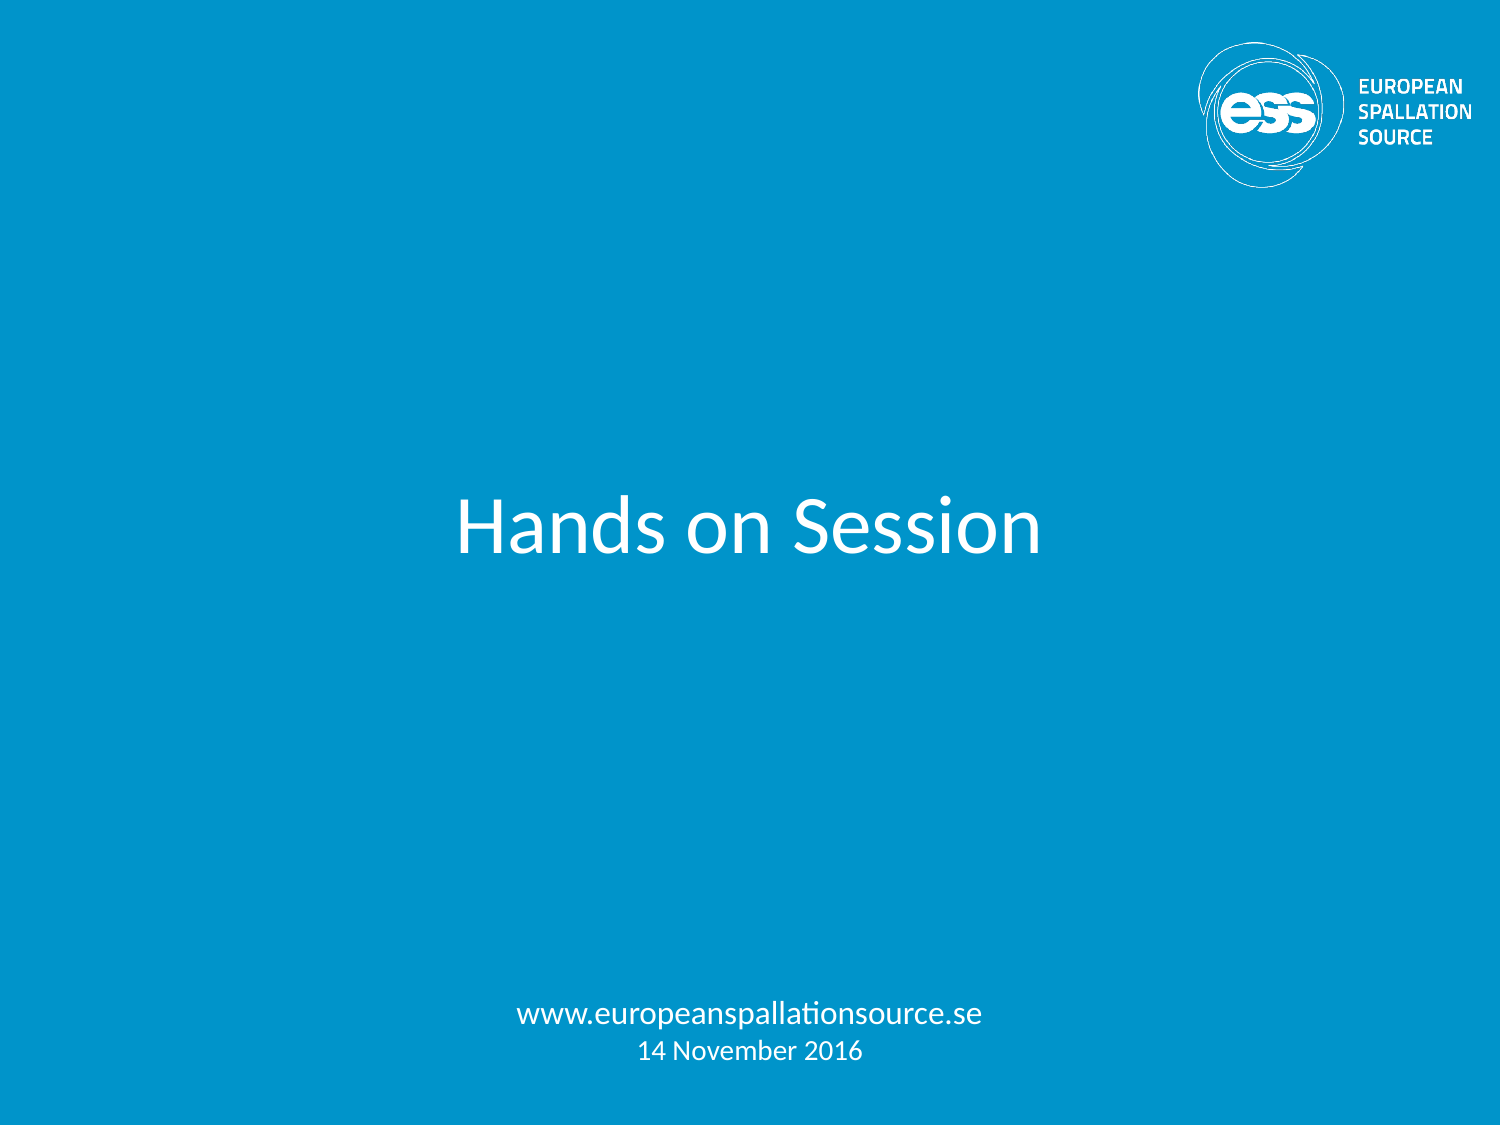

# Hands on Session
www.europeanspallationsource.se
14 November 2016